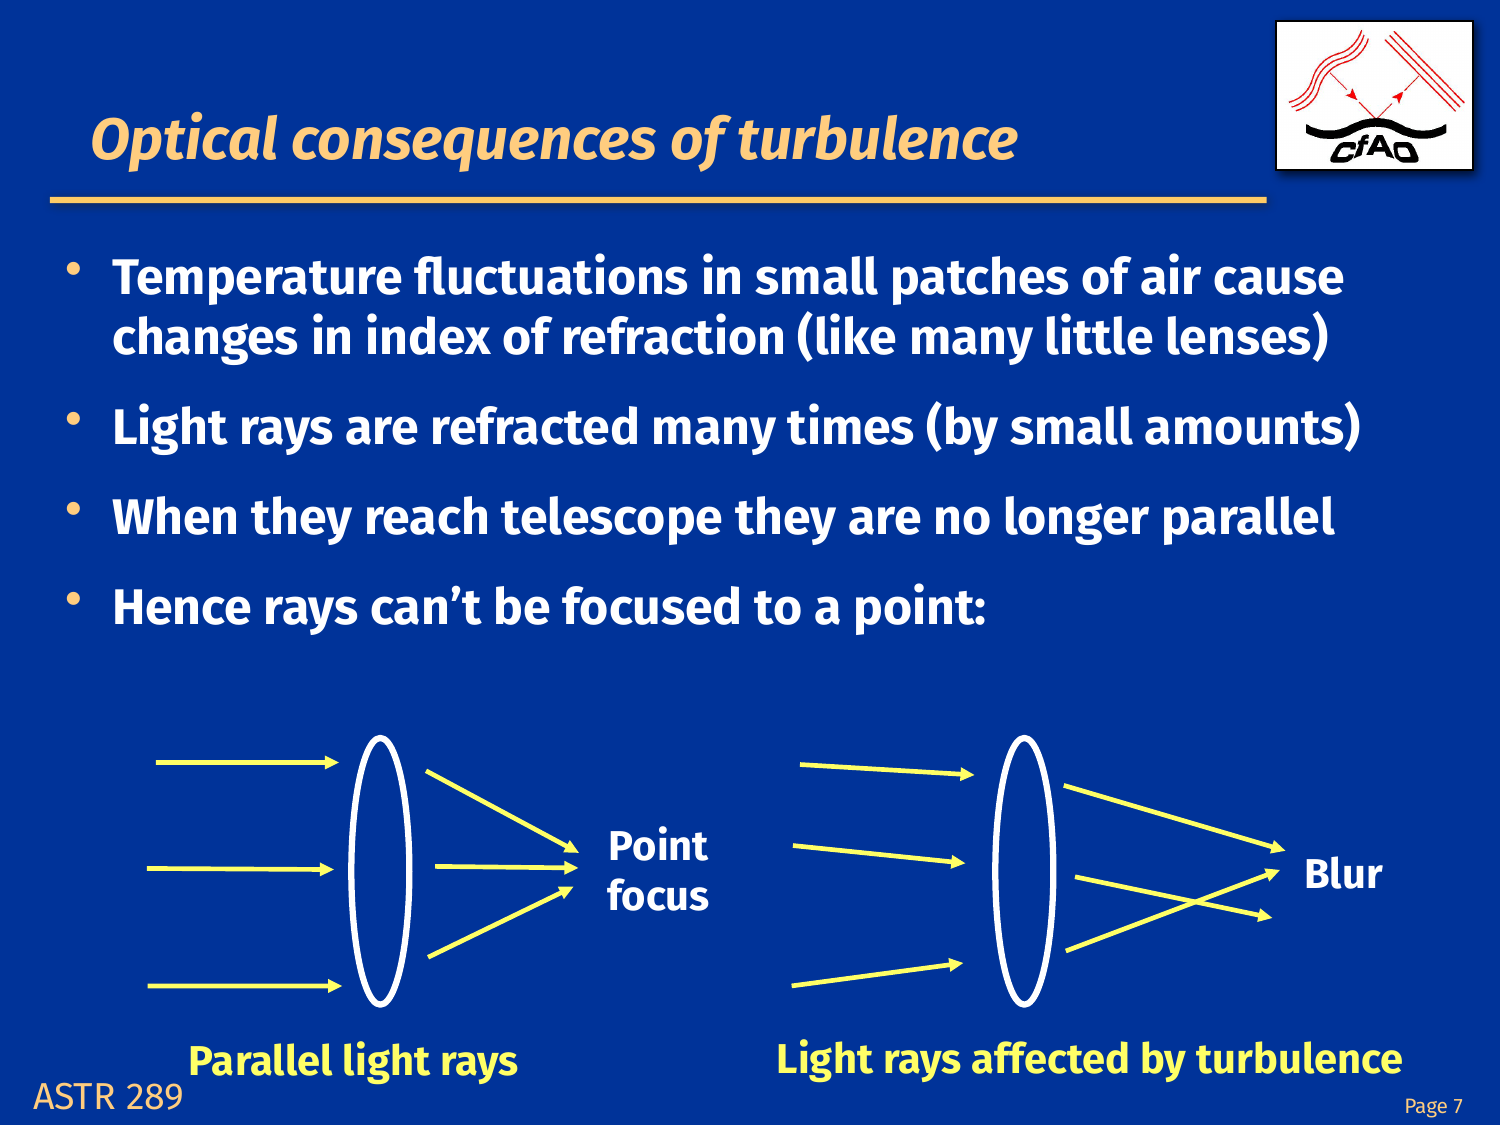

# Optical consequences of turbulence
Temperature fluctuations in small patches of air cause changes in index of refraction (like many little lenses)
Light rays are refracted many times (by small amounts)
When they reach telescope they are no longer parallel
Hence rays can’t be focused to a point:

Point focus
Blur

Light rays affected by turbulence
Parallel light rays